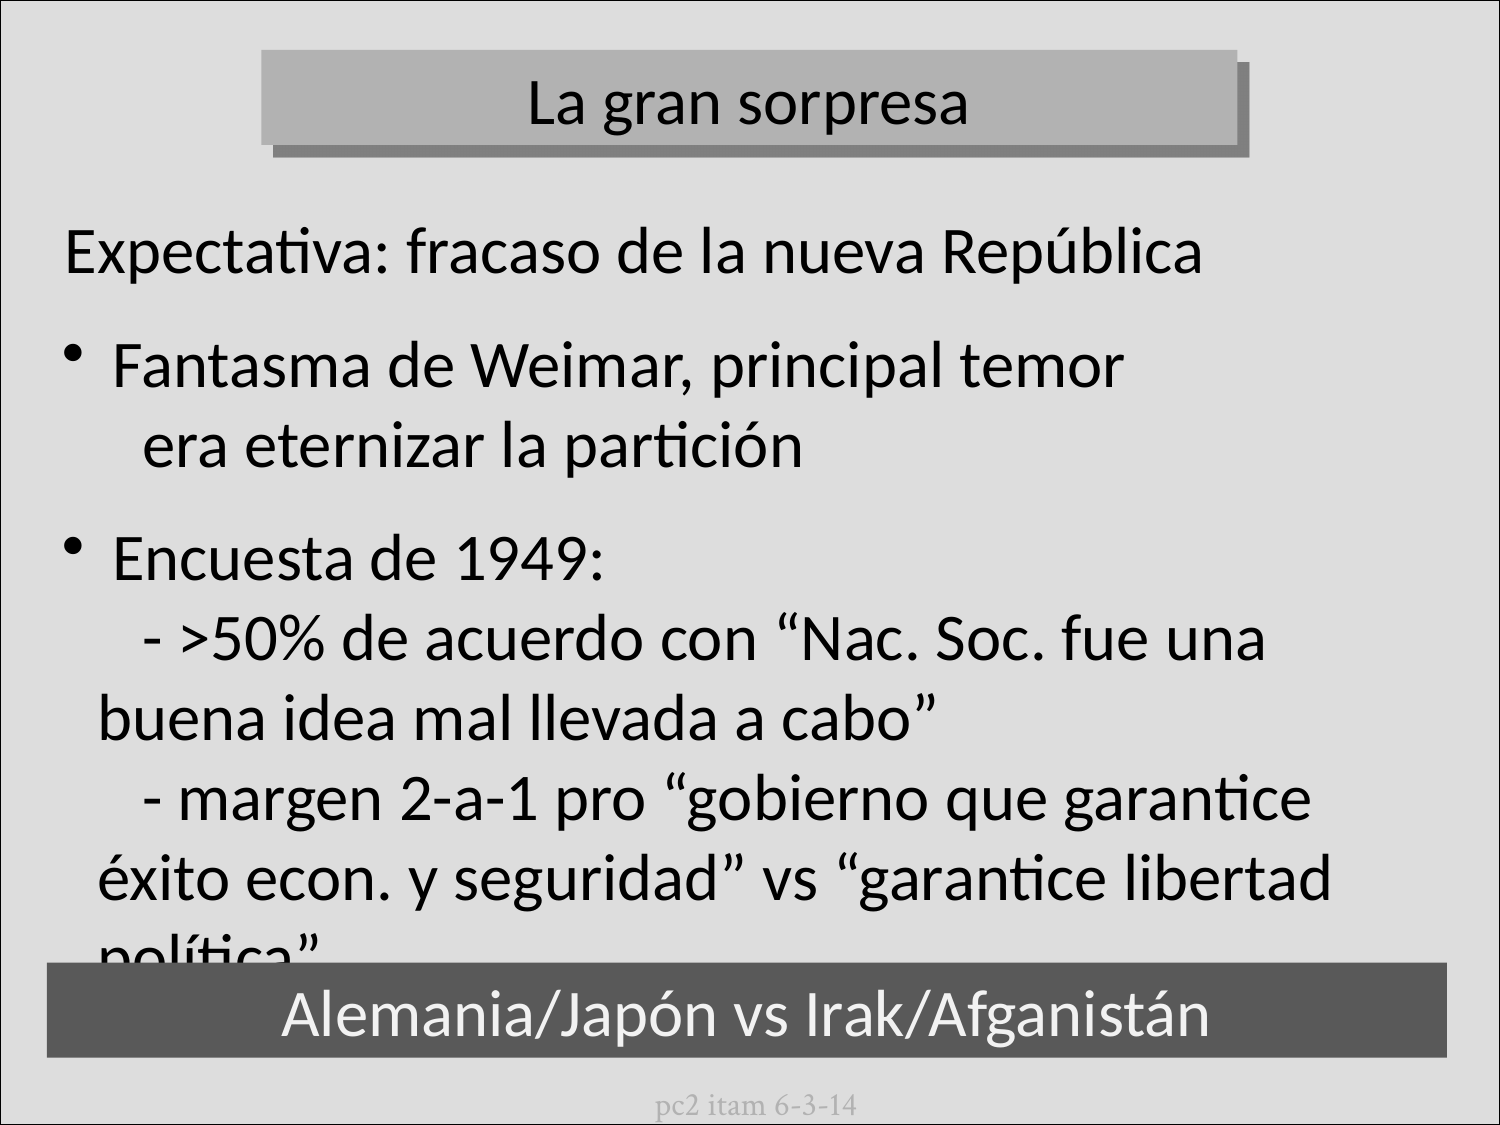

La gran sorpresa
Expectativa: fracaso de la nueva República
 Fantasma de Weimar, principal temor
   era eternizar la partición
 Encuesta de 1949:
   - >50% de acuerdo con “Nac. Soc. fue una buena idea mal llevada a cabo”
   - margen 2-a-1 pro “gobierno que garantice éxito econ. y seguridad” vs “garantice libertad política”
Alemania/Japón vs Irak/Afganistán